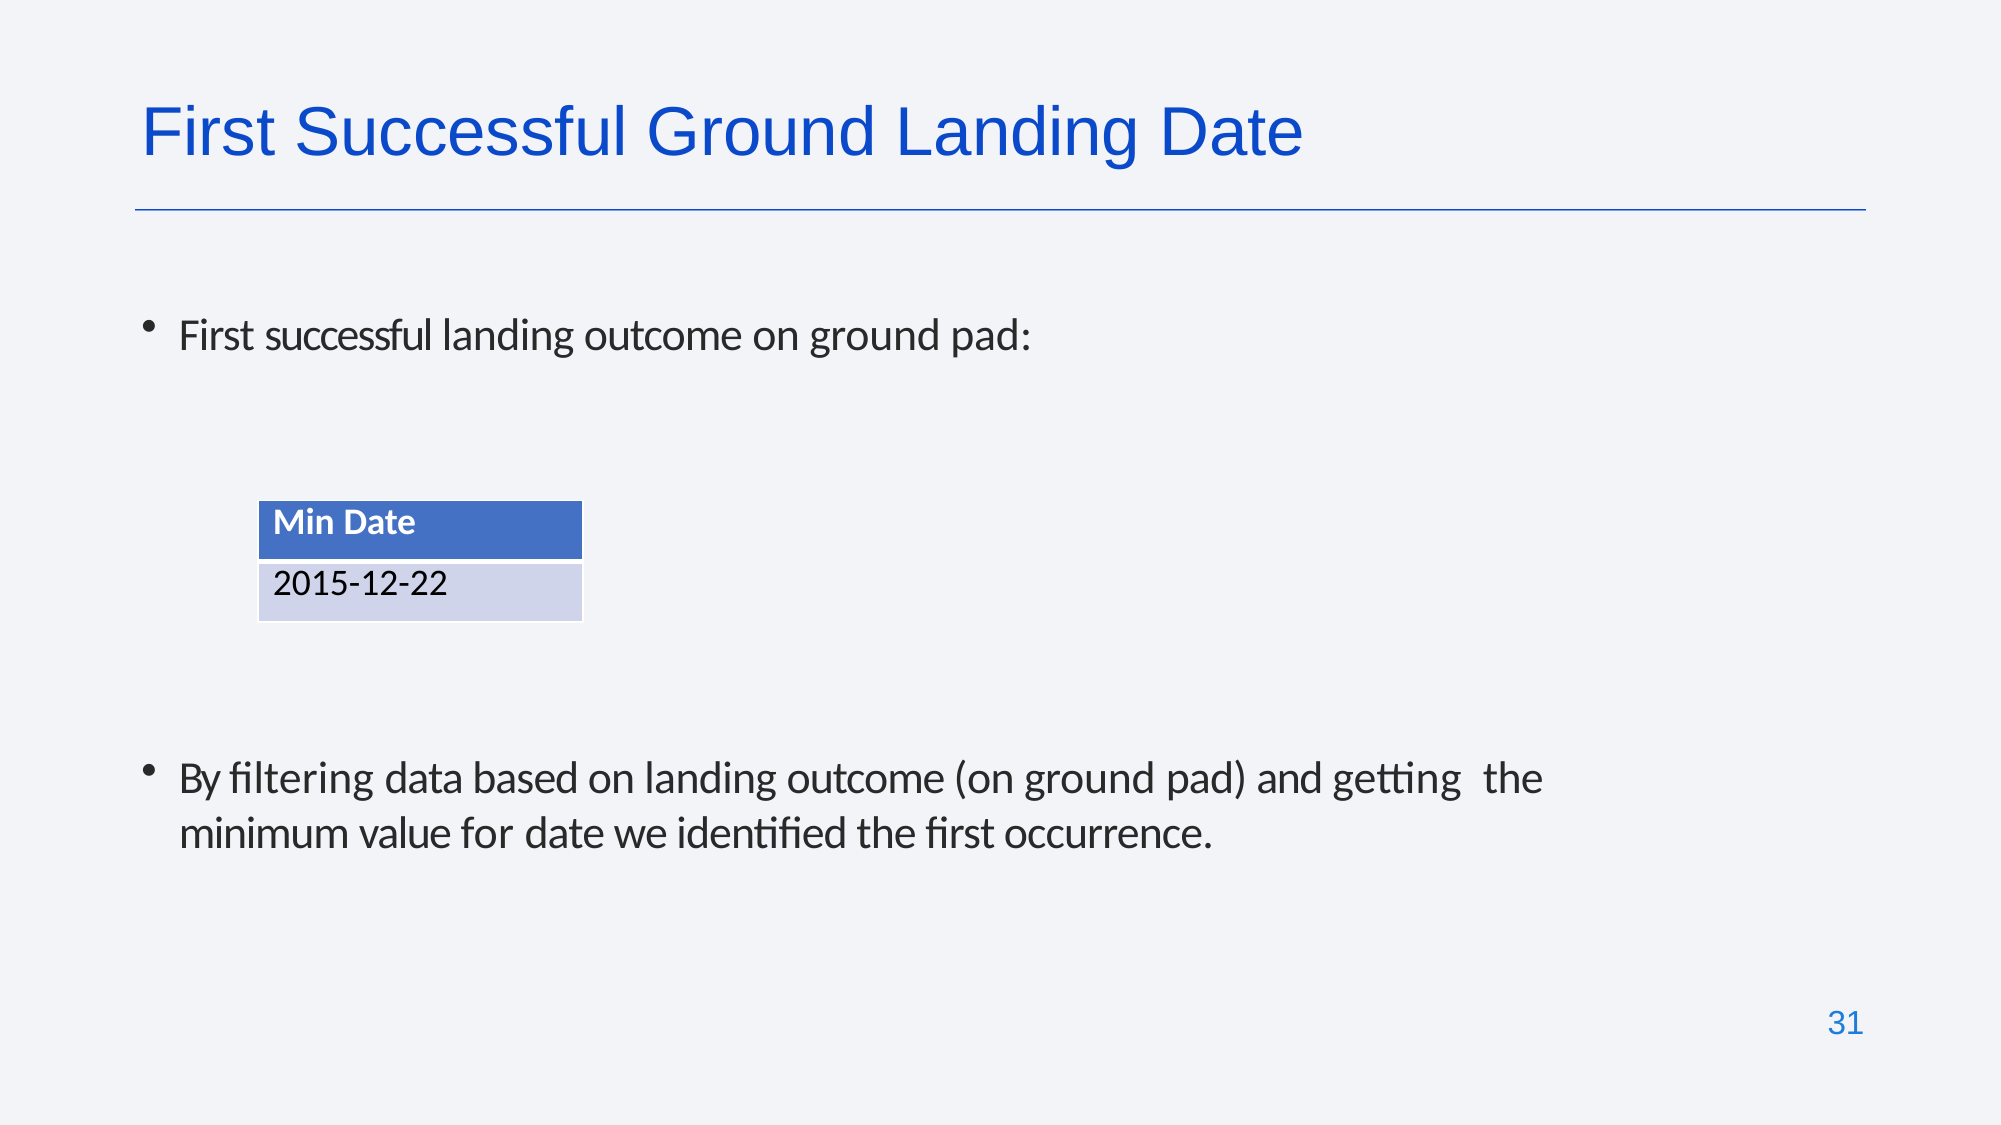

First Successful Ground Landing Date
First successful landing outcome on ground pad:
| Min Date |
| --- |
| 2015-12-22 |
By filtering data based on landing outcome (on ground pad) and getting  the minimum value for date we identified the first occurrence.
31